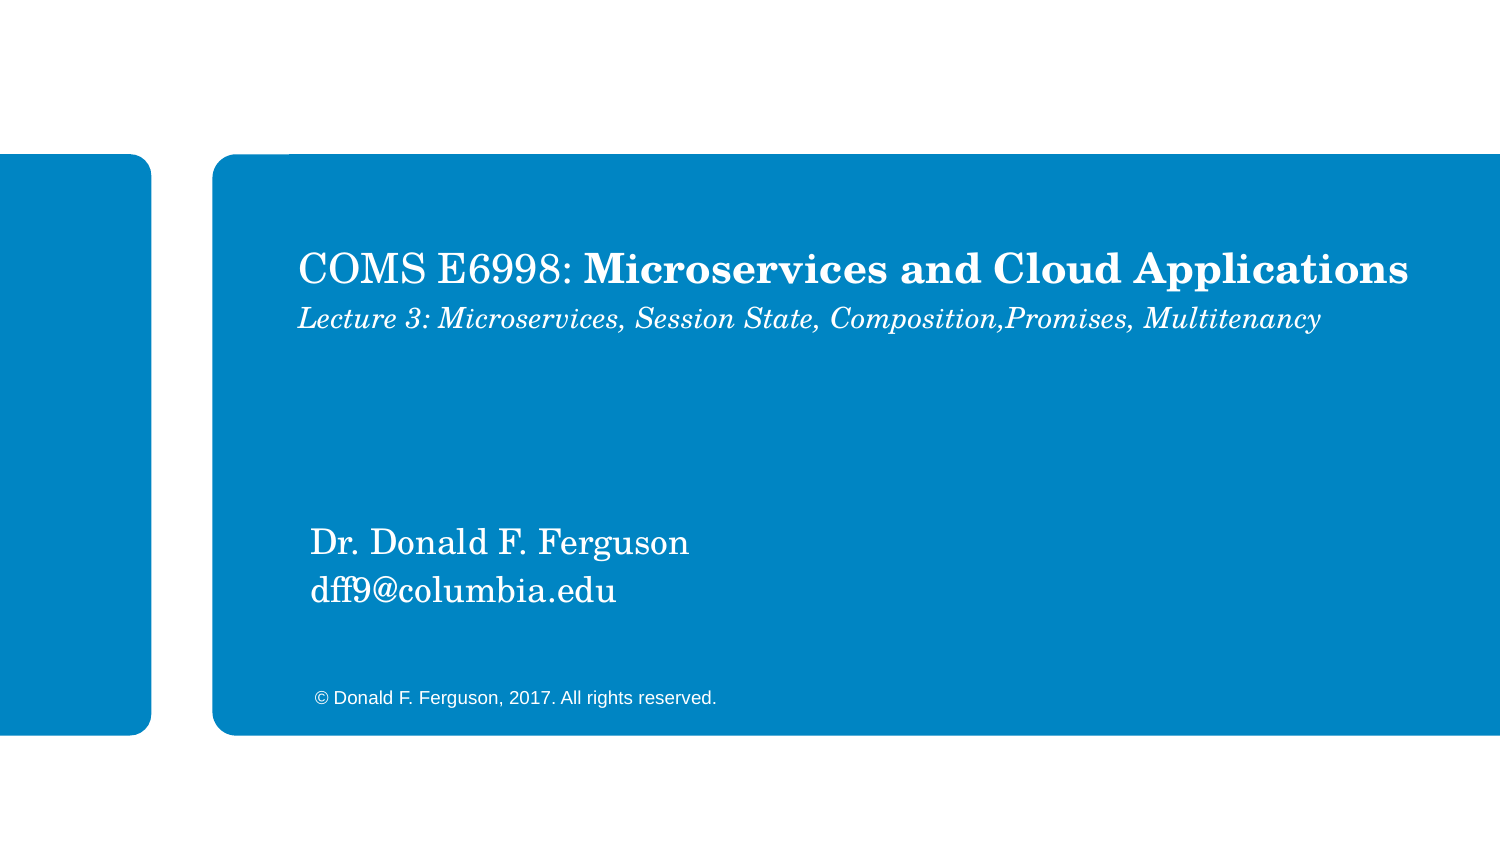

COMS E6998: Microservices and Cloud Applications
Lecture 3: Microservices, Session State, Composition,Promises, Multitenancy
Dr. Donald F. Ferguson
dff9@columbia.edu